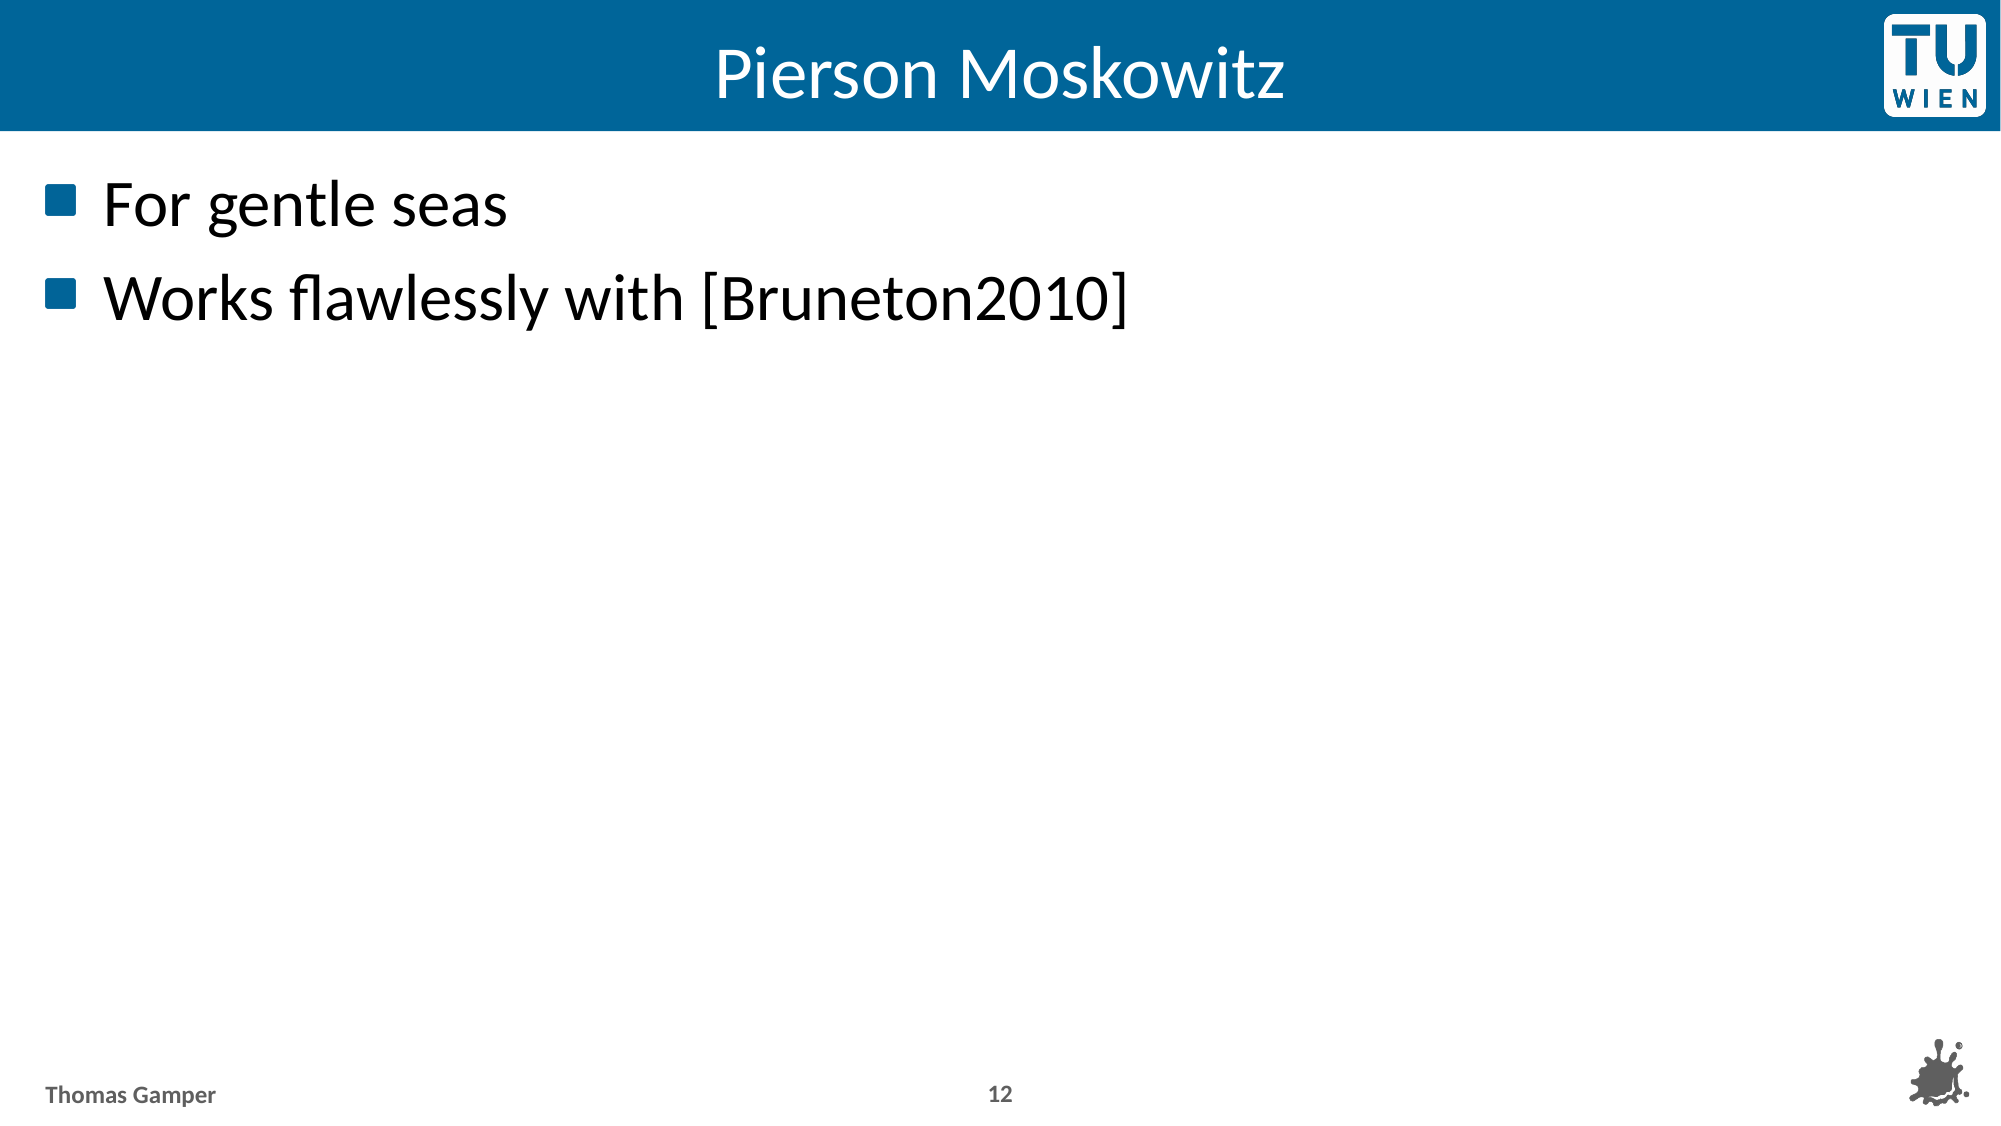

# Pierson Moskowitz
For gentle seas
Works flawlessly with [Bruneton2010]
12
Thomas Gamper